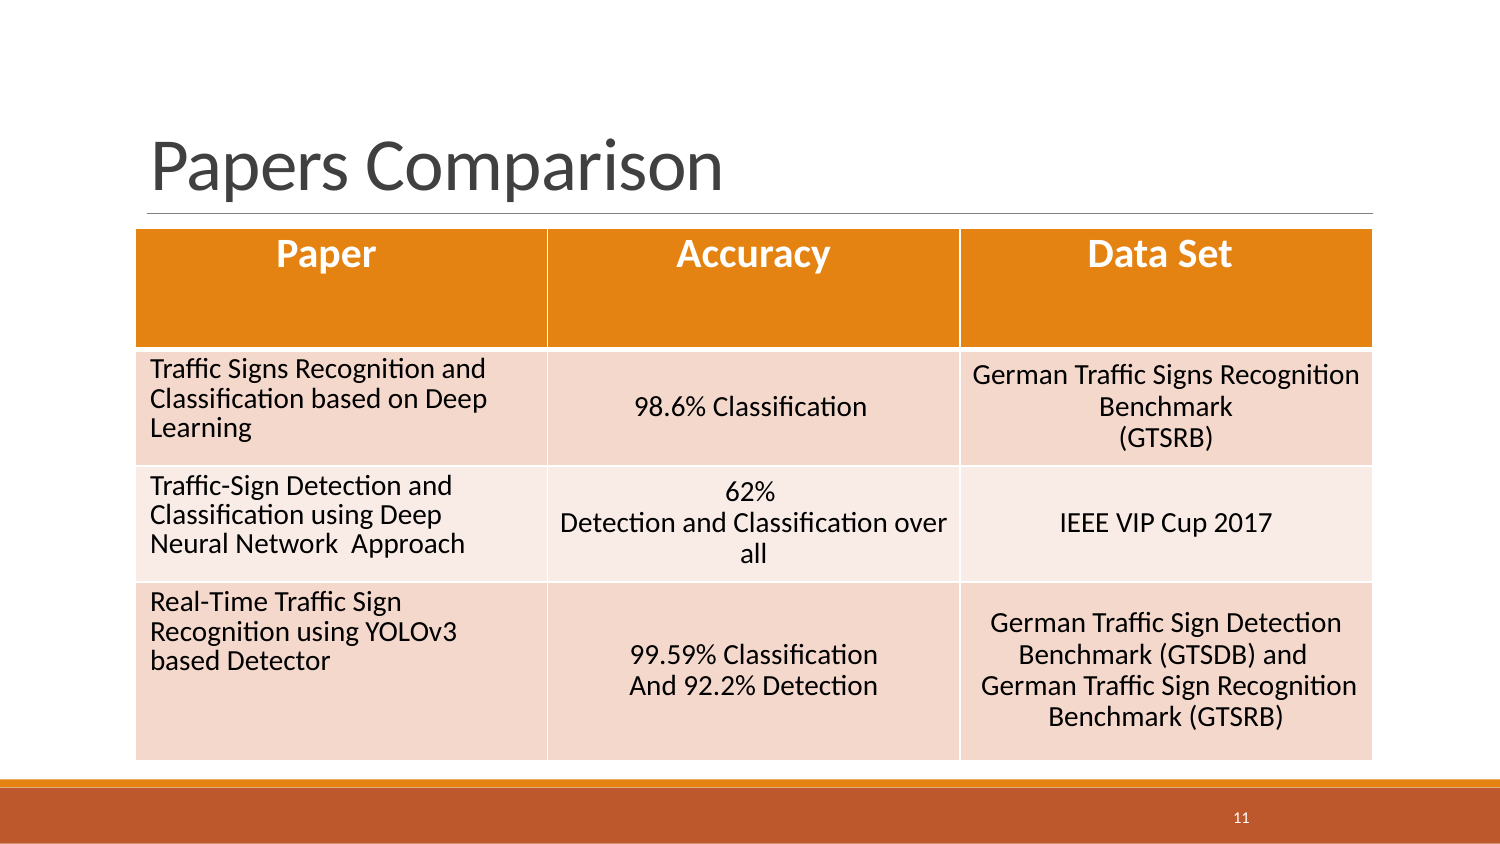

# Papers Comparison
| Paper | Accuracy | Data Set |
| --- | --- | --- |
| Traffic Signs Recognition and Classification based on Deep Learning | 98.6% Classification | German Traffic Signs Recognition Benchmark (GTSRB) |
| Traffic-Sign Detection and Classification using Deep Neural Network Approach | 62% Detection and Classification over all | IEEE VIP Cup 2017 |
| Real-Time Traffic Sign Recognition using YOLOv3 based Detector | 99.59% Classification And 92.2% Detection | German Traffic Sign Detection Benchmark (GTSDB) and German Traffic Sign Recognition Benchmark (GTSRB) |
11